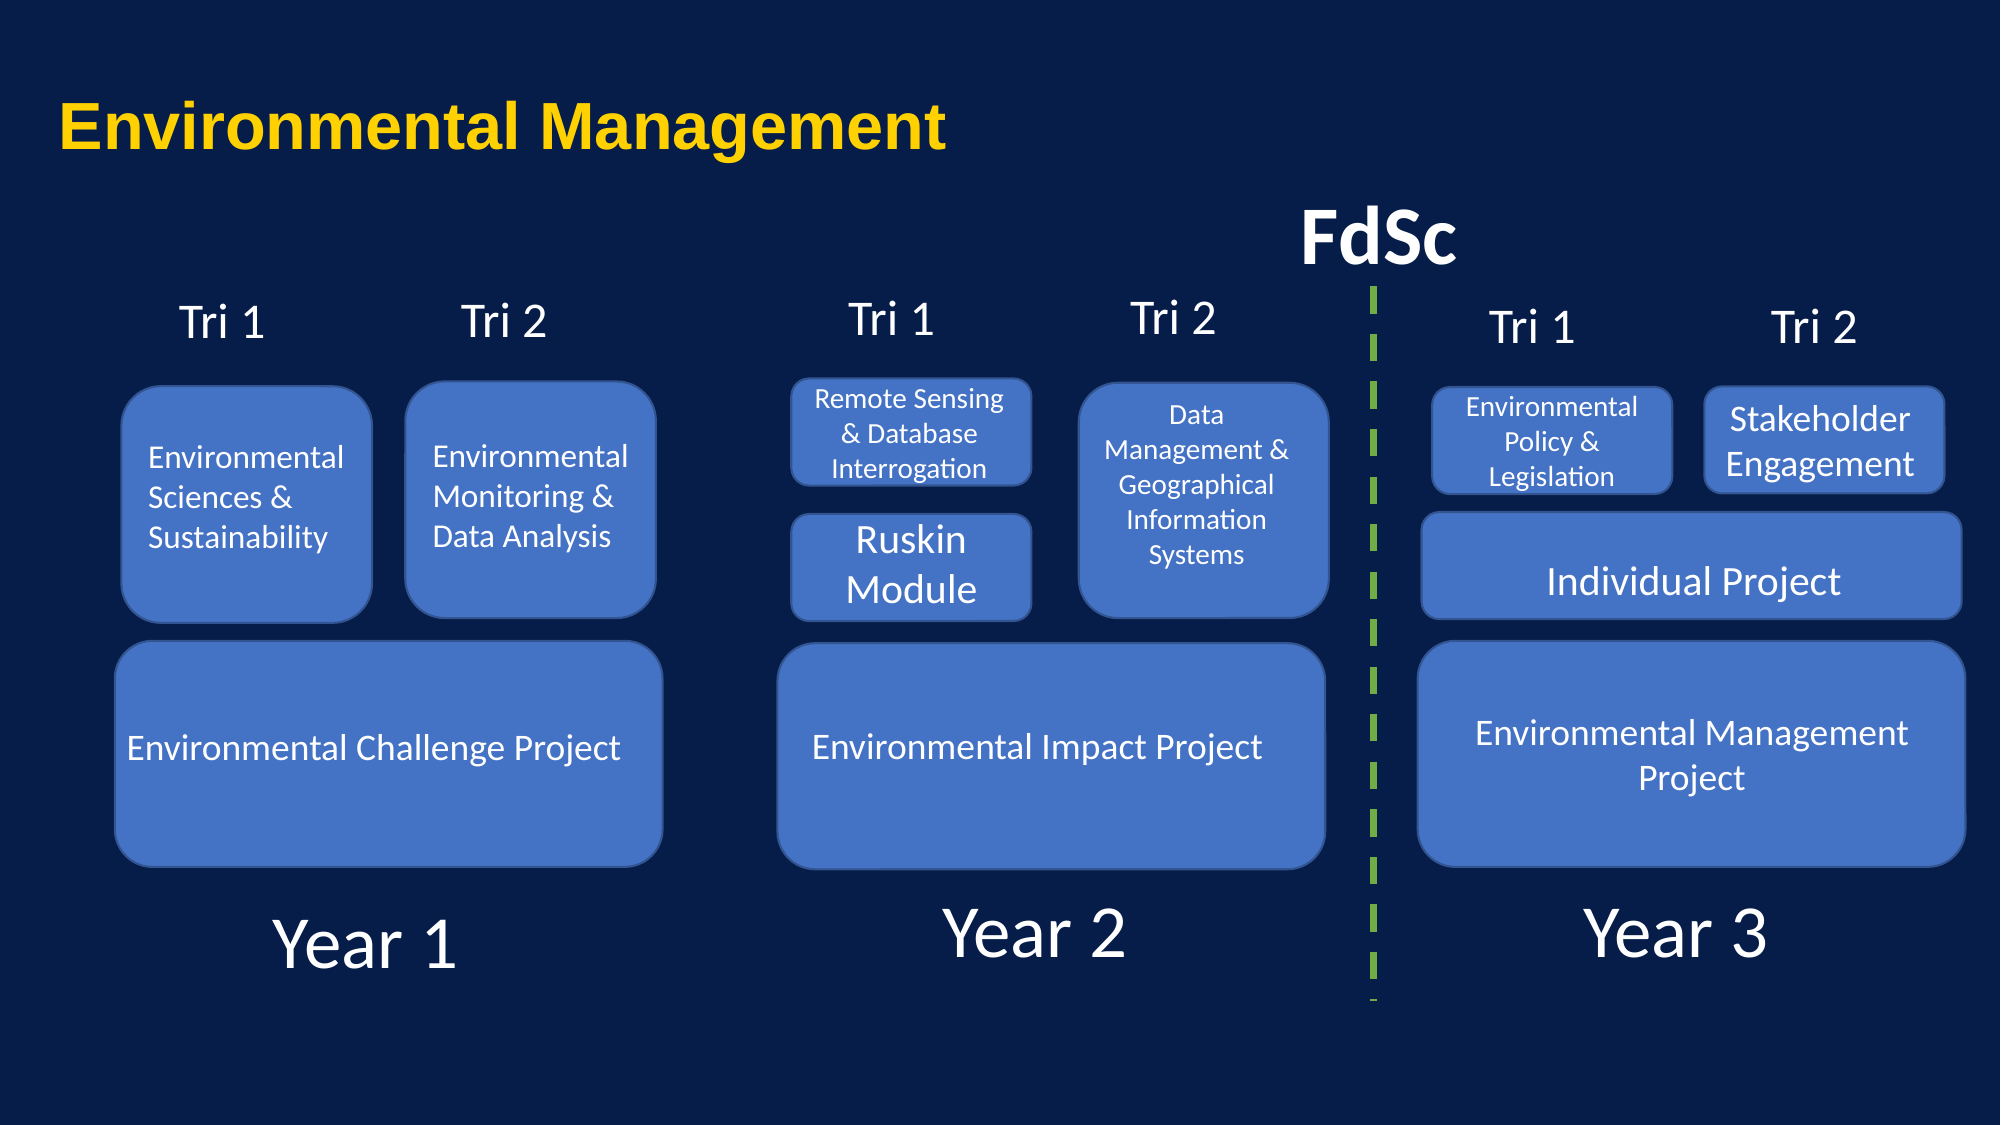

Environmental Management
FdSc
Tri 2
Tri 1
Tri 2
Tri 1
Tri 2
Tri 1
Remote Sensing & Database Interrogation

Environmental Policy & Legislation

Stakeholder Engagement

Data Management & Geographical Information Systems
Environmental Monitoring & Data Analysis
Environmental Sciences & Sustainability
Ruskin Module

Individual Project

Environmental Management Project
Environmental Impact Project
Environmental Challenge Project
Year 2
Year 3
Year 1